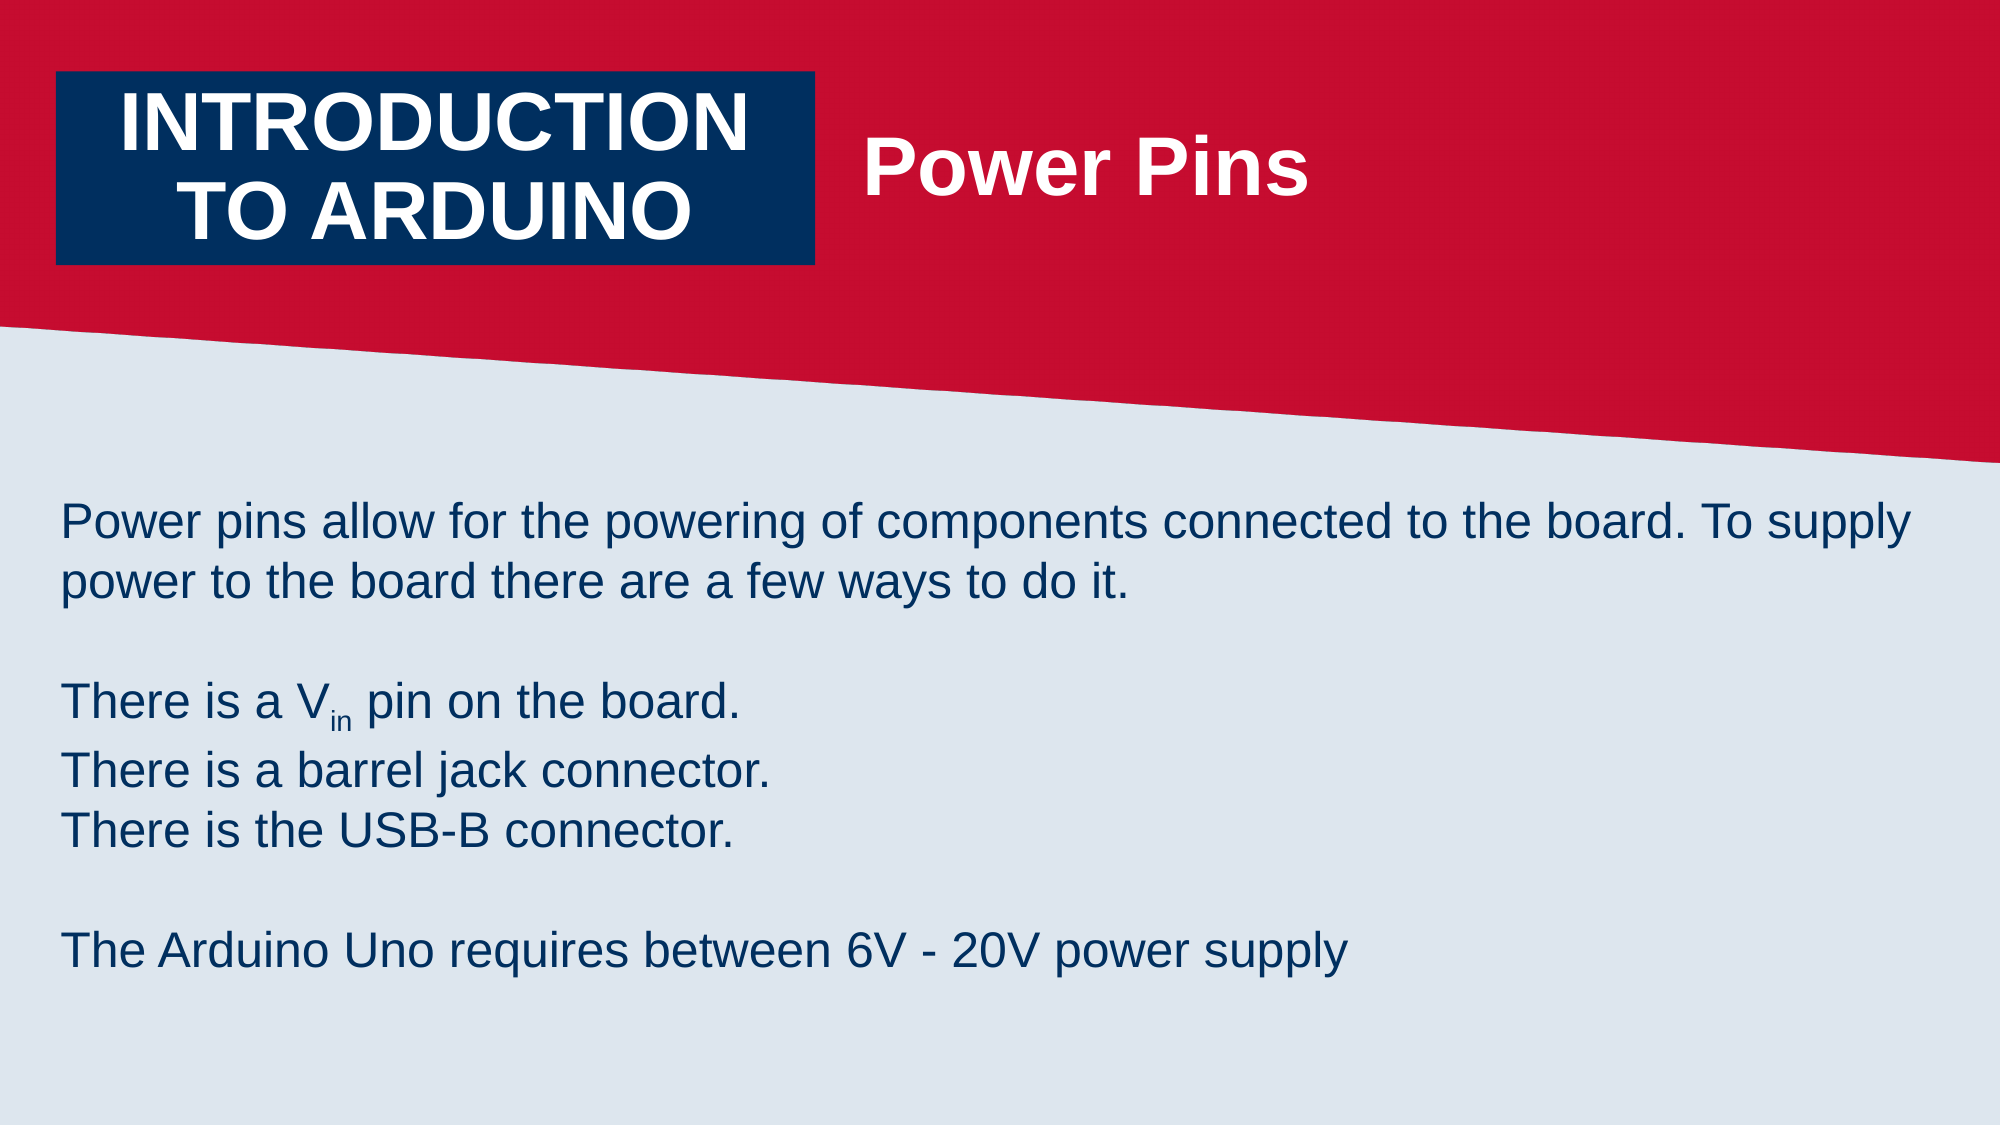

# INTRODUCTION TO ARDUINO
Power Pins
Power pins allow for the powering of components connected to the board. To supply power to the board there are a few ways to do it.

There is a Vin pin on the board.
There is a barrel jack connector.
There is the USB-B connector.

The Arduino Uno requires between 6V - 20V power supply